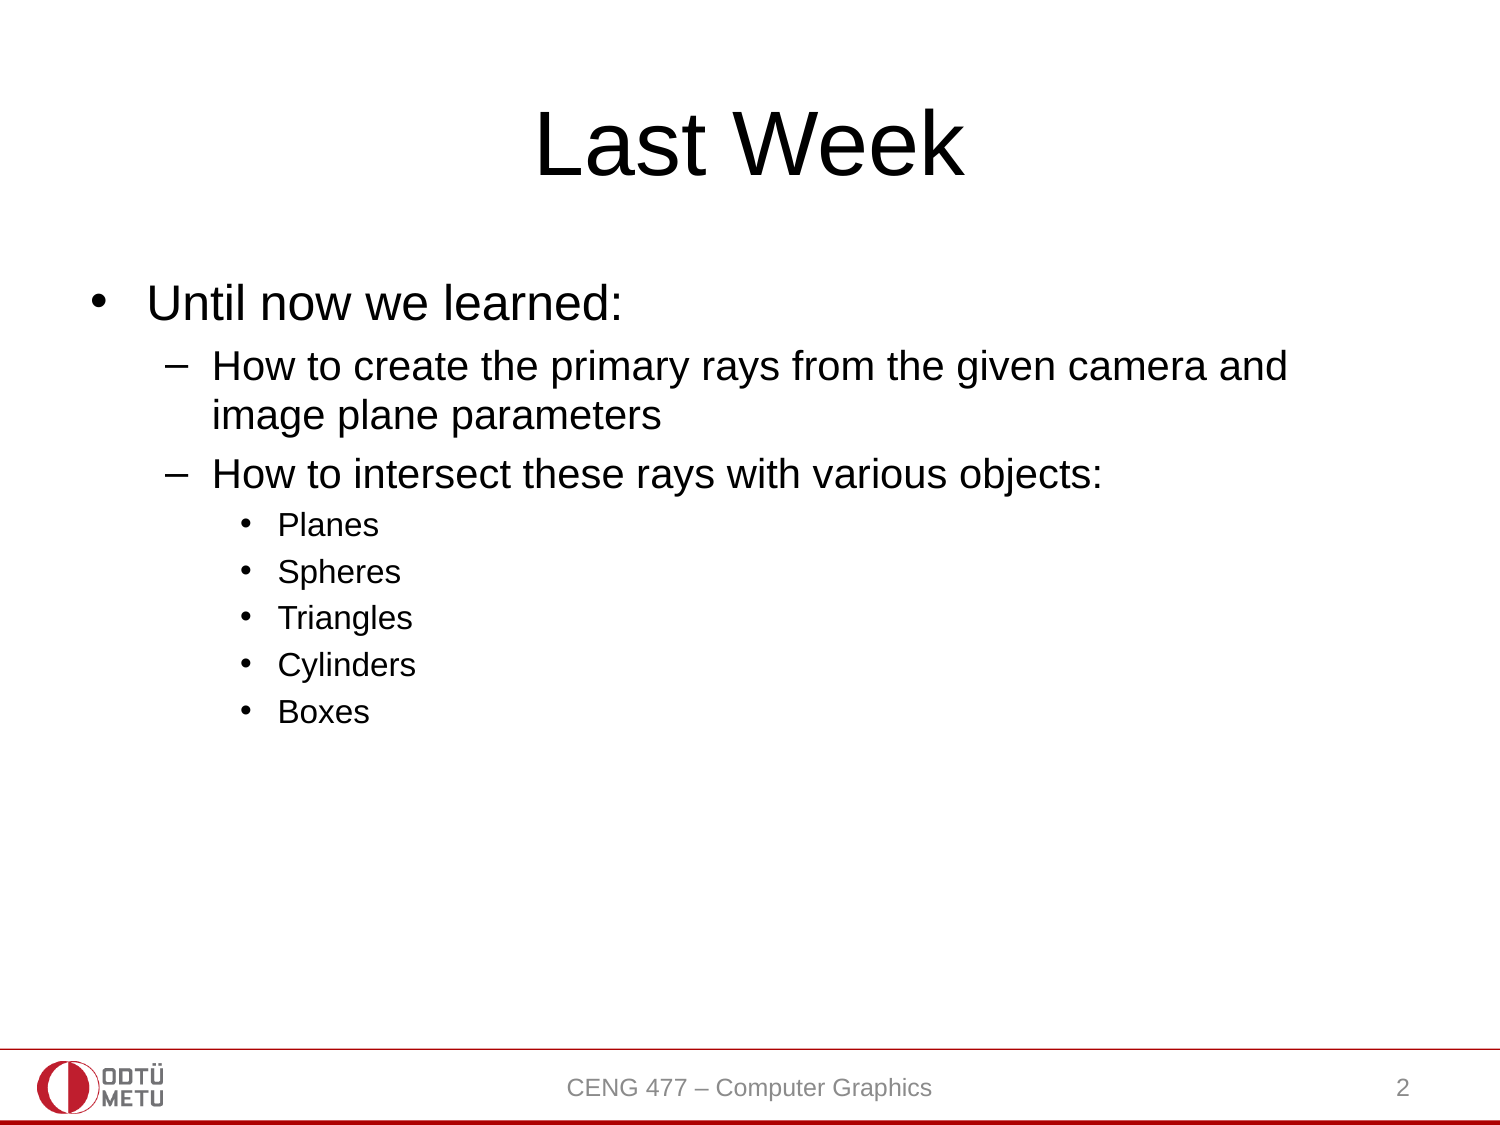

# Last Week
Until now we learned:
How to create the primary rays from the given camera and image plane parameters
How to intersect these rays with various objects:
Planes
Spheres
Triangles
Cylinders
Boxes
CENG 477 – Computer Graphics
2